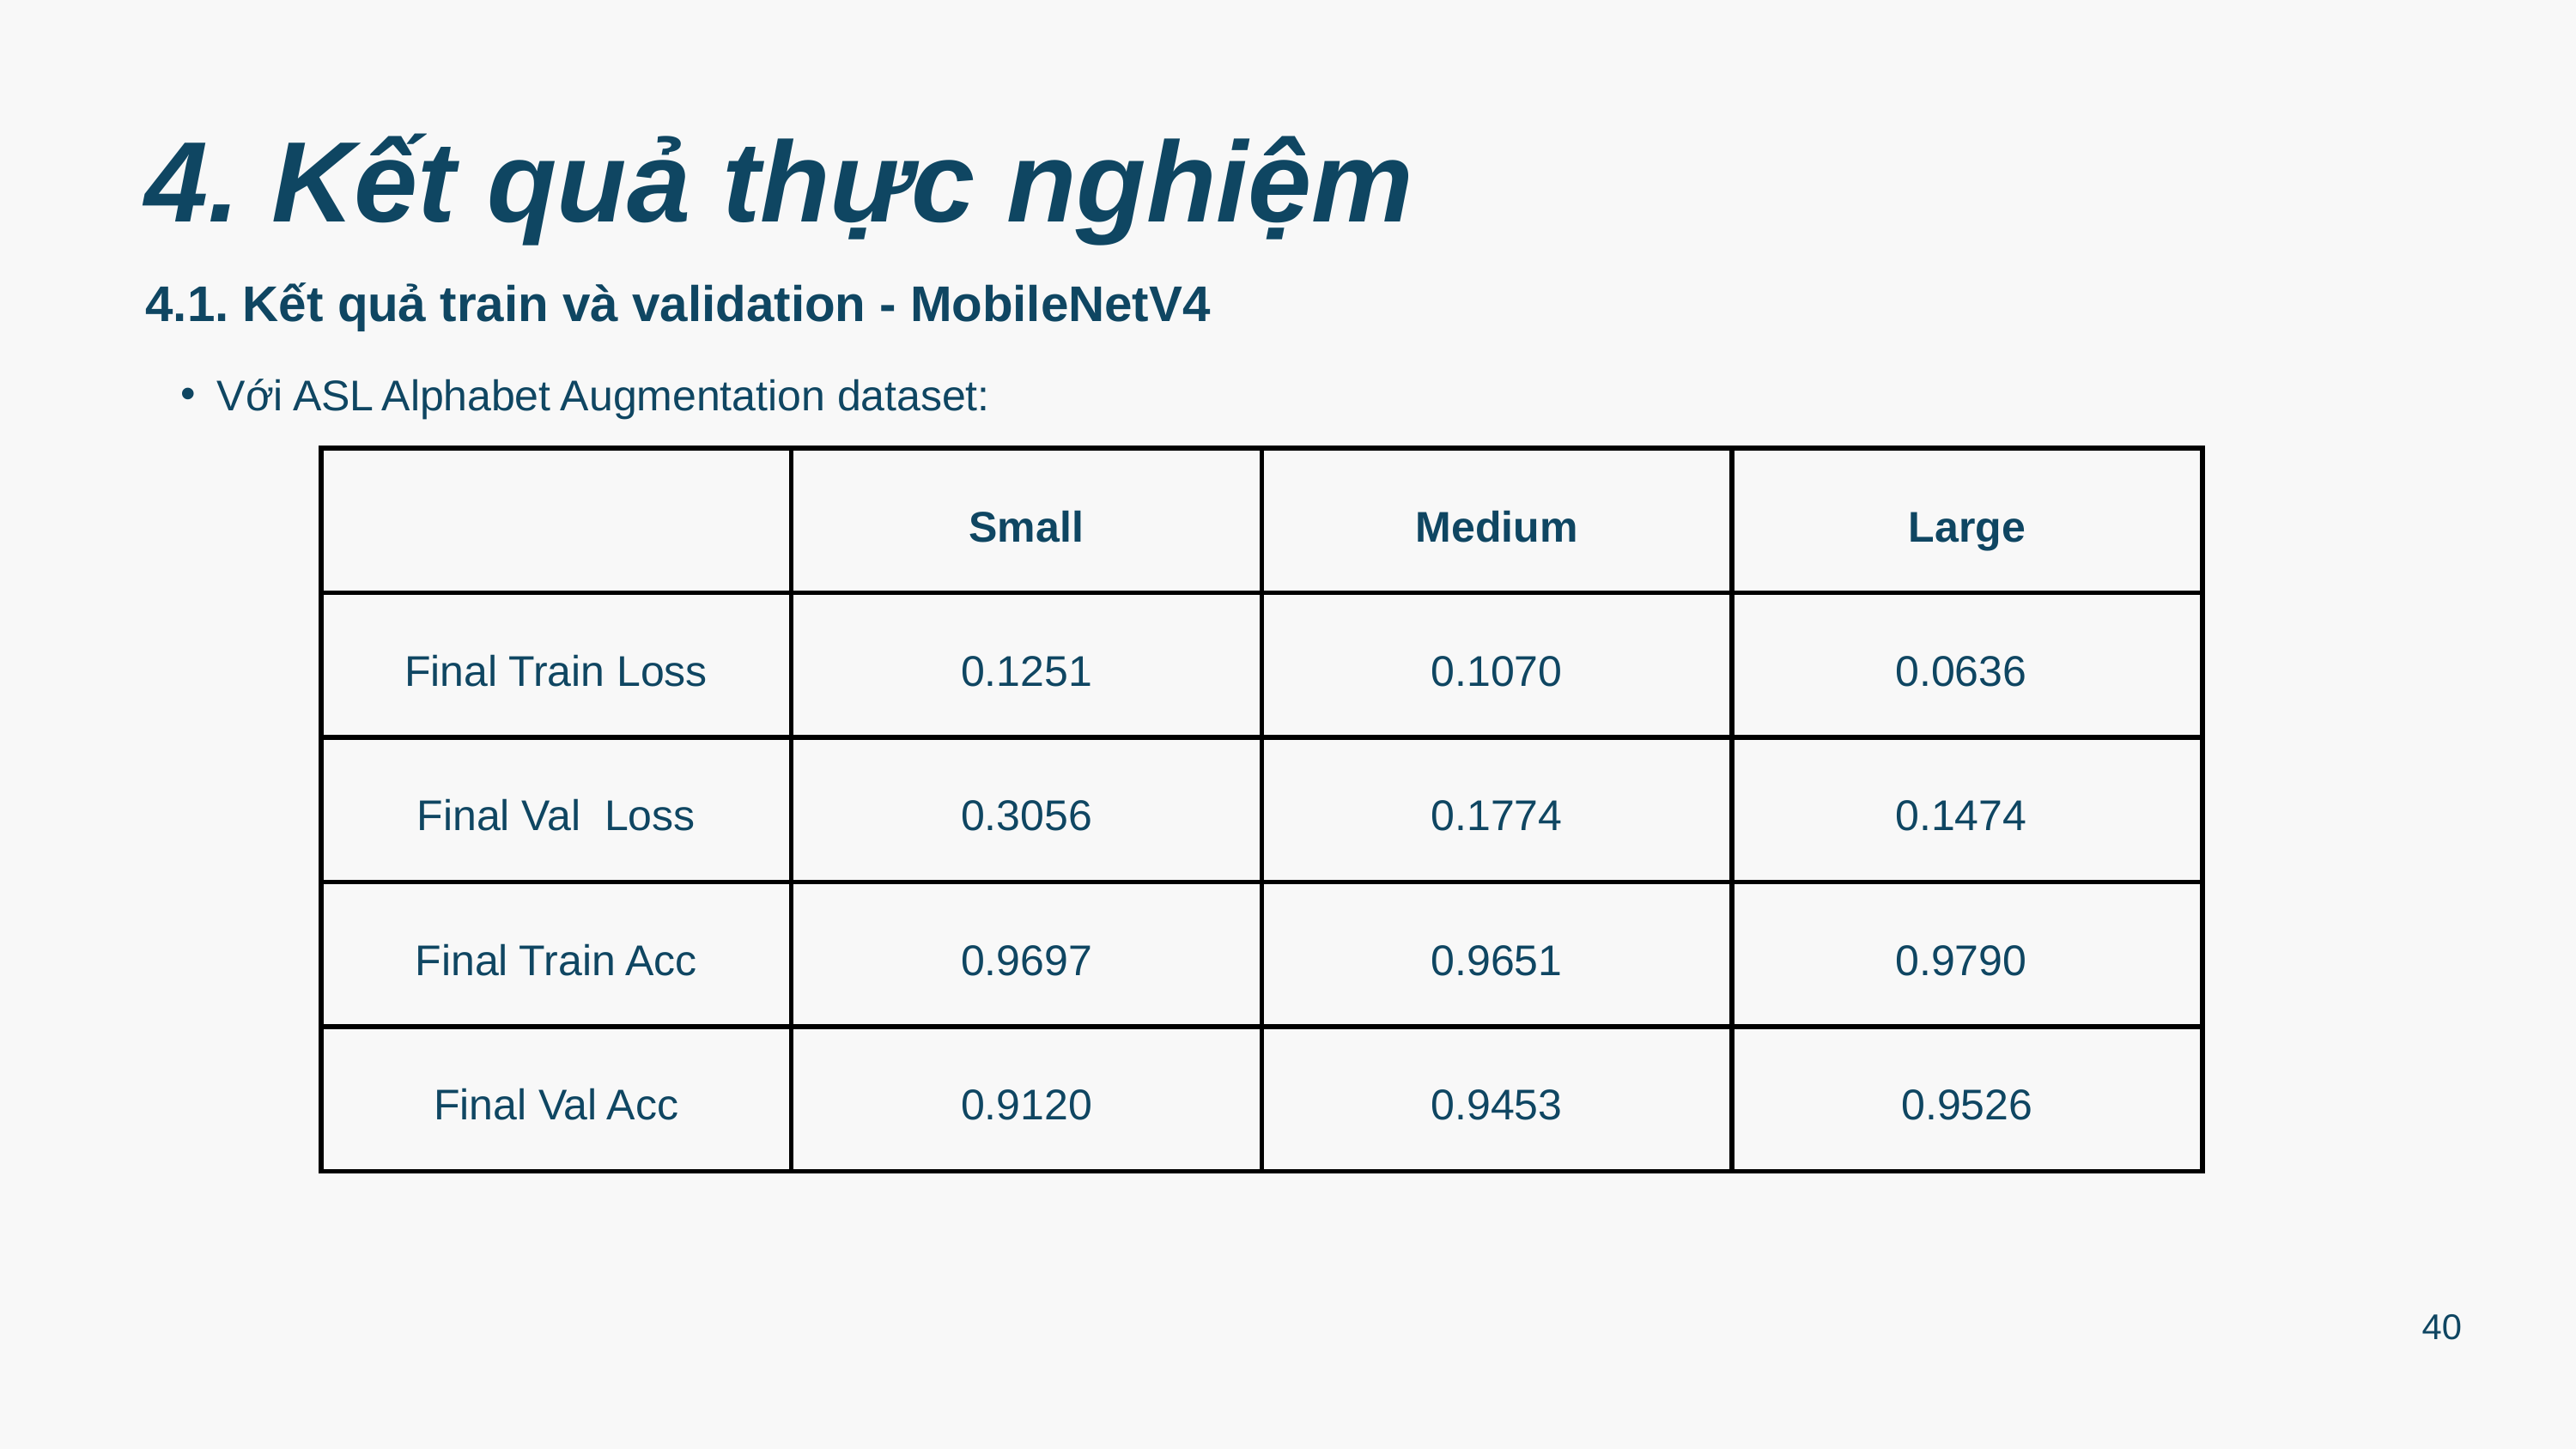

4. Kết quả thực nghiệm
4.1. Kết quả train và validation - MobileNetV4
Với ASL Alphabet Augmentation dataset:
|  | Small | Medium | Large |
| --- | --- | --- | --- |
| Final Train Loss | 0.1251 | 0.1070 | 0.0636 |
| Final Val Loss | 0.3056 | 0.1774 | 0.1474 |
| Final Train Acc | 0.9697 | 0.9651 | 0.9790 |
| Final Val Acc | 0.9120 | 0.9453 | 0.9526 |
40